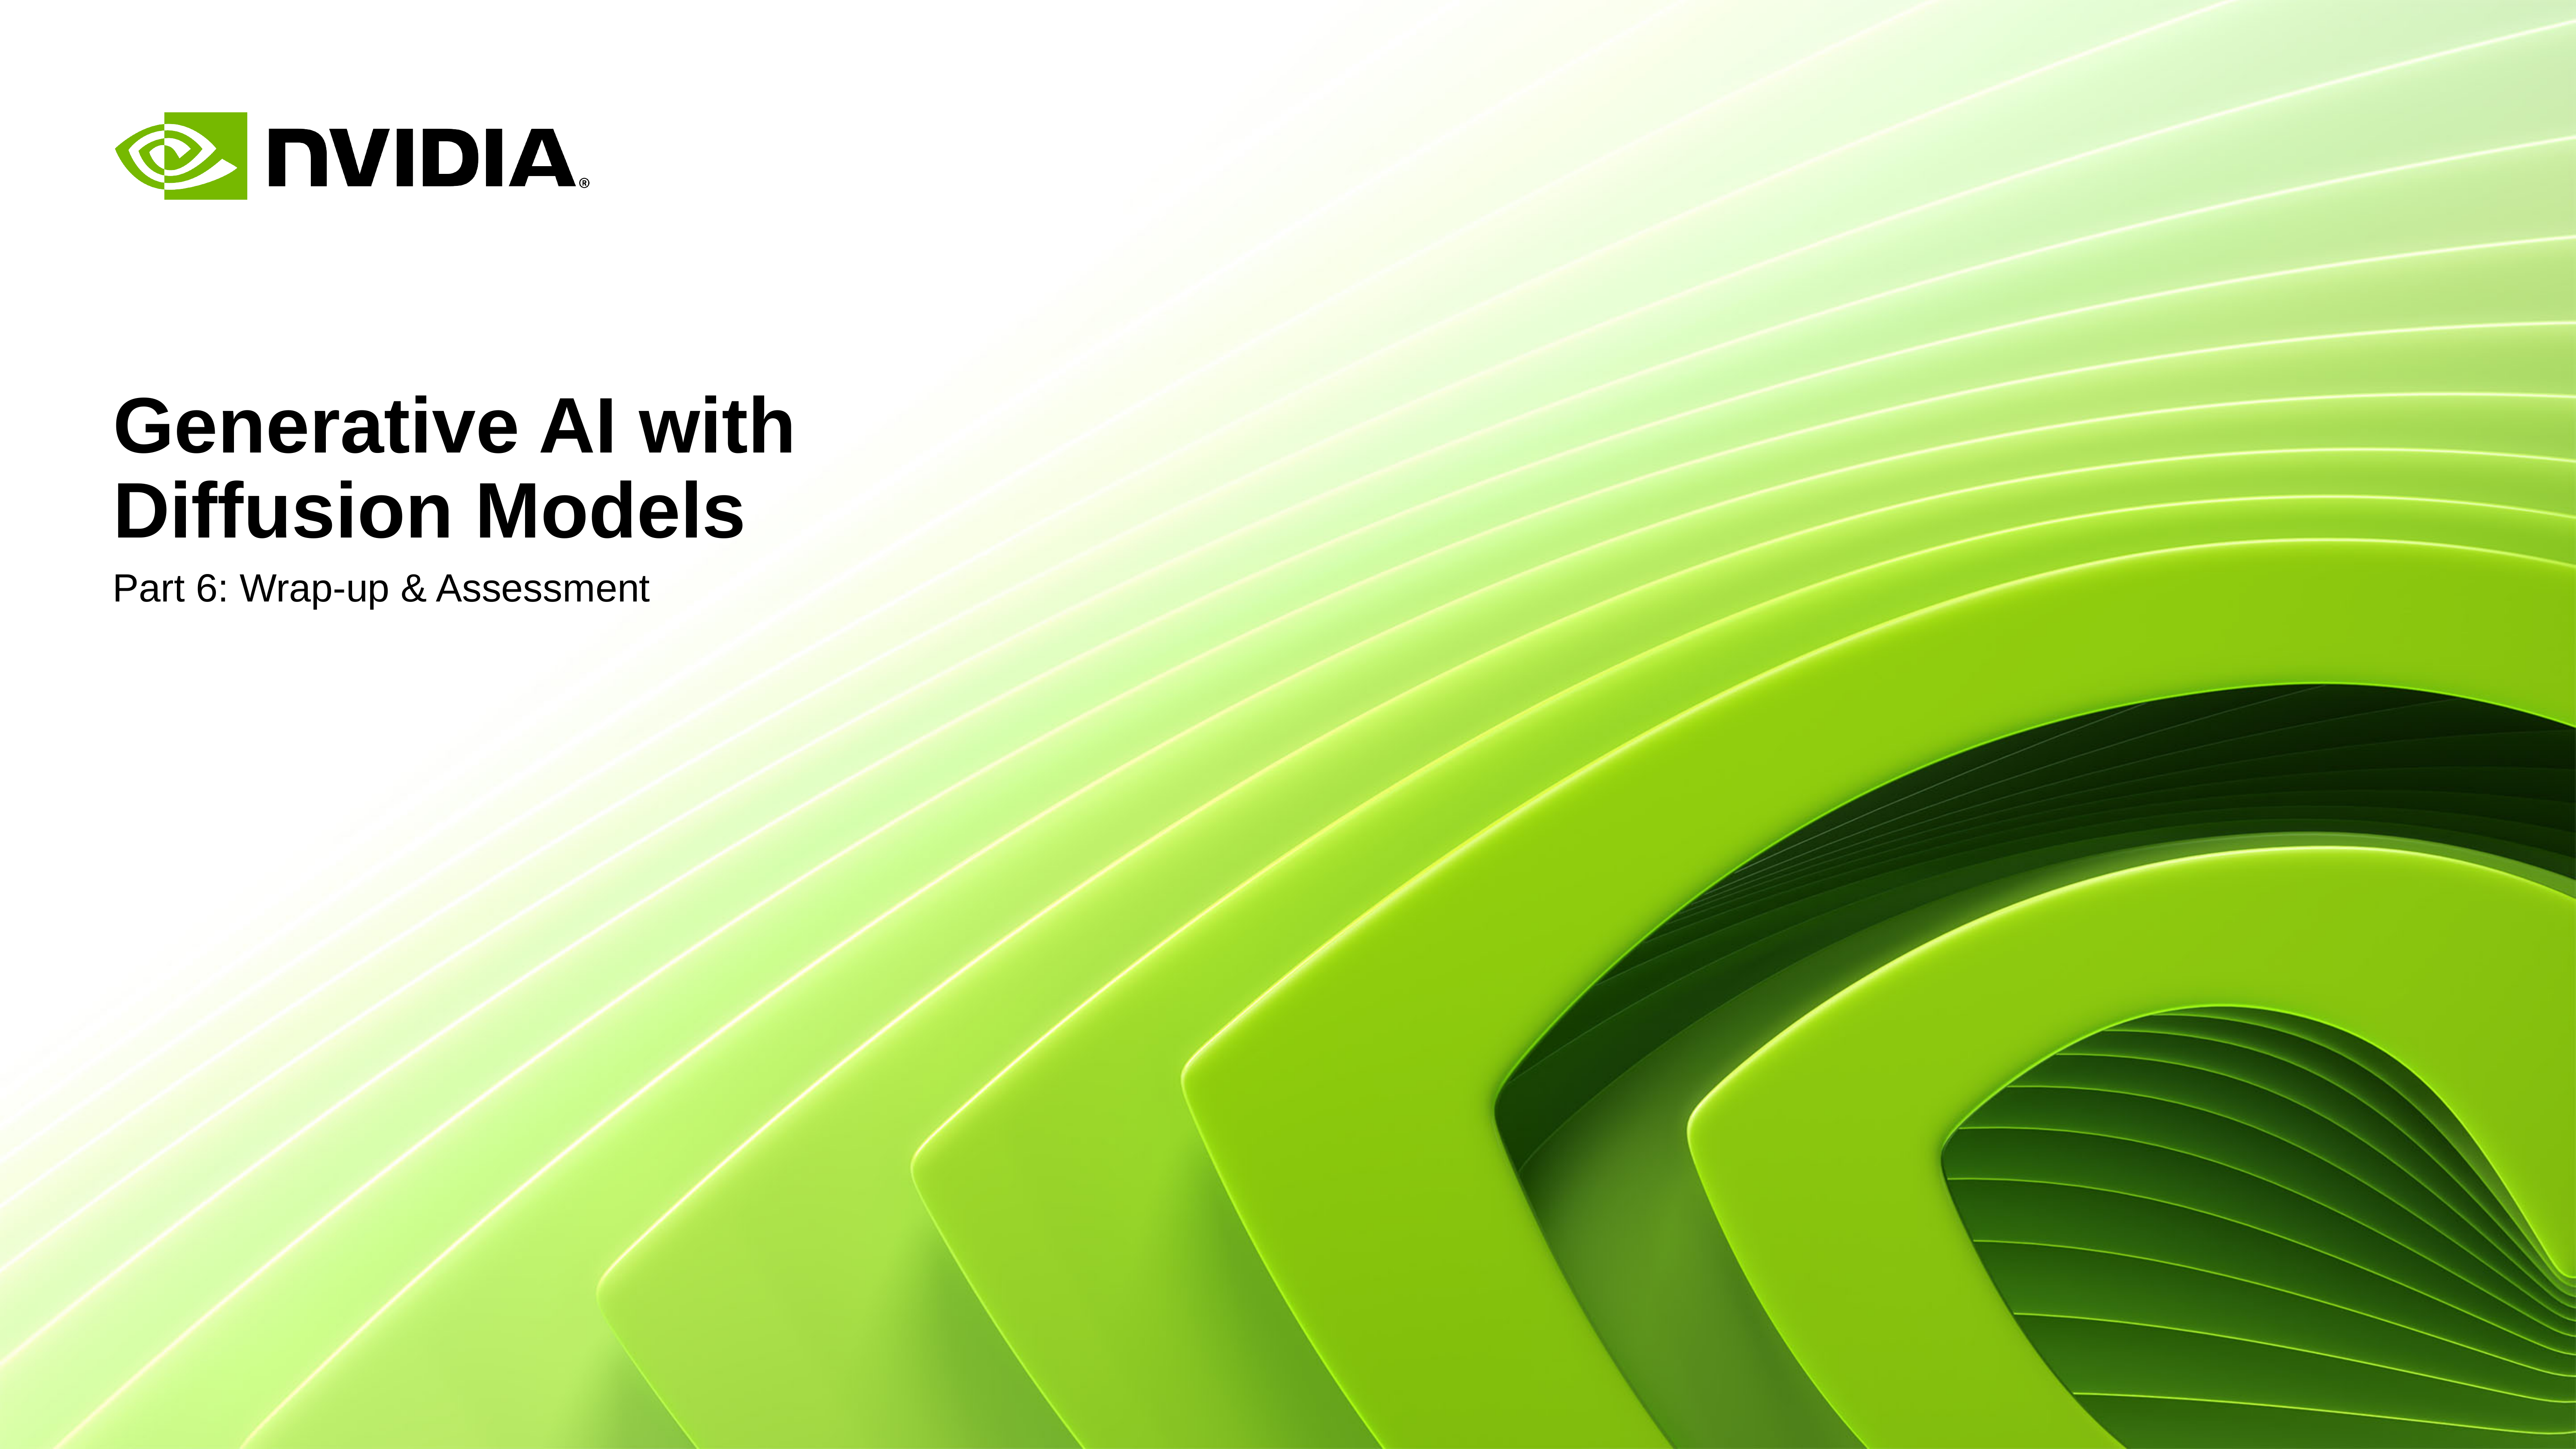

# Generative AI with Diffusion Models
Part 6: Wrap-up & Assessment